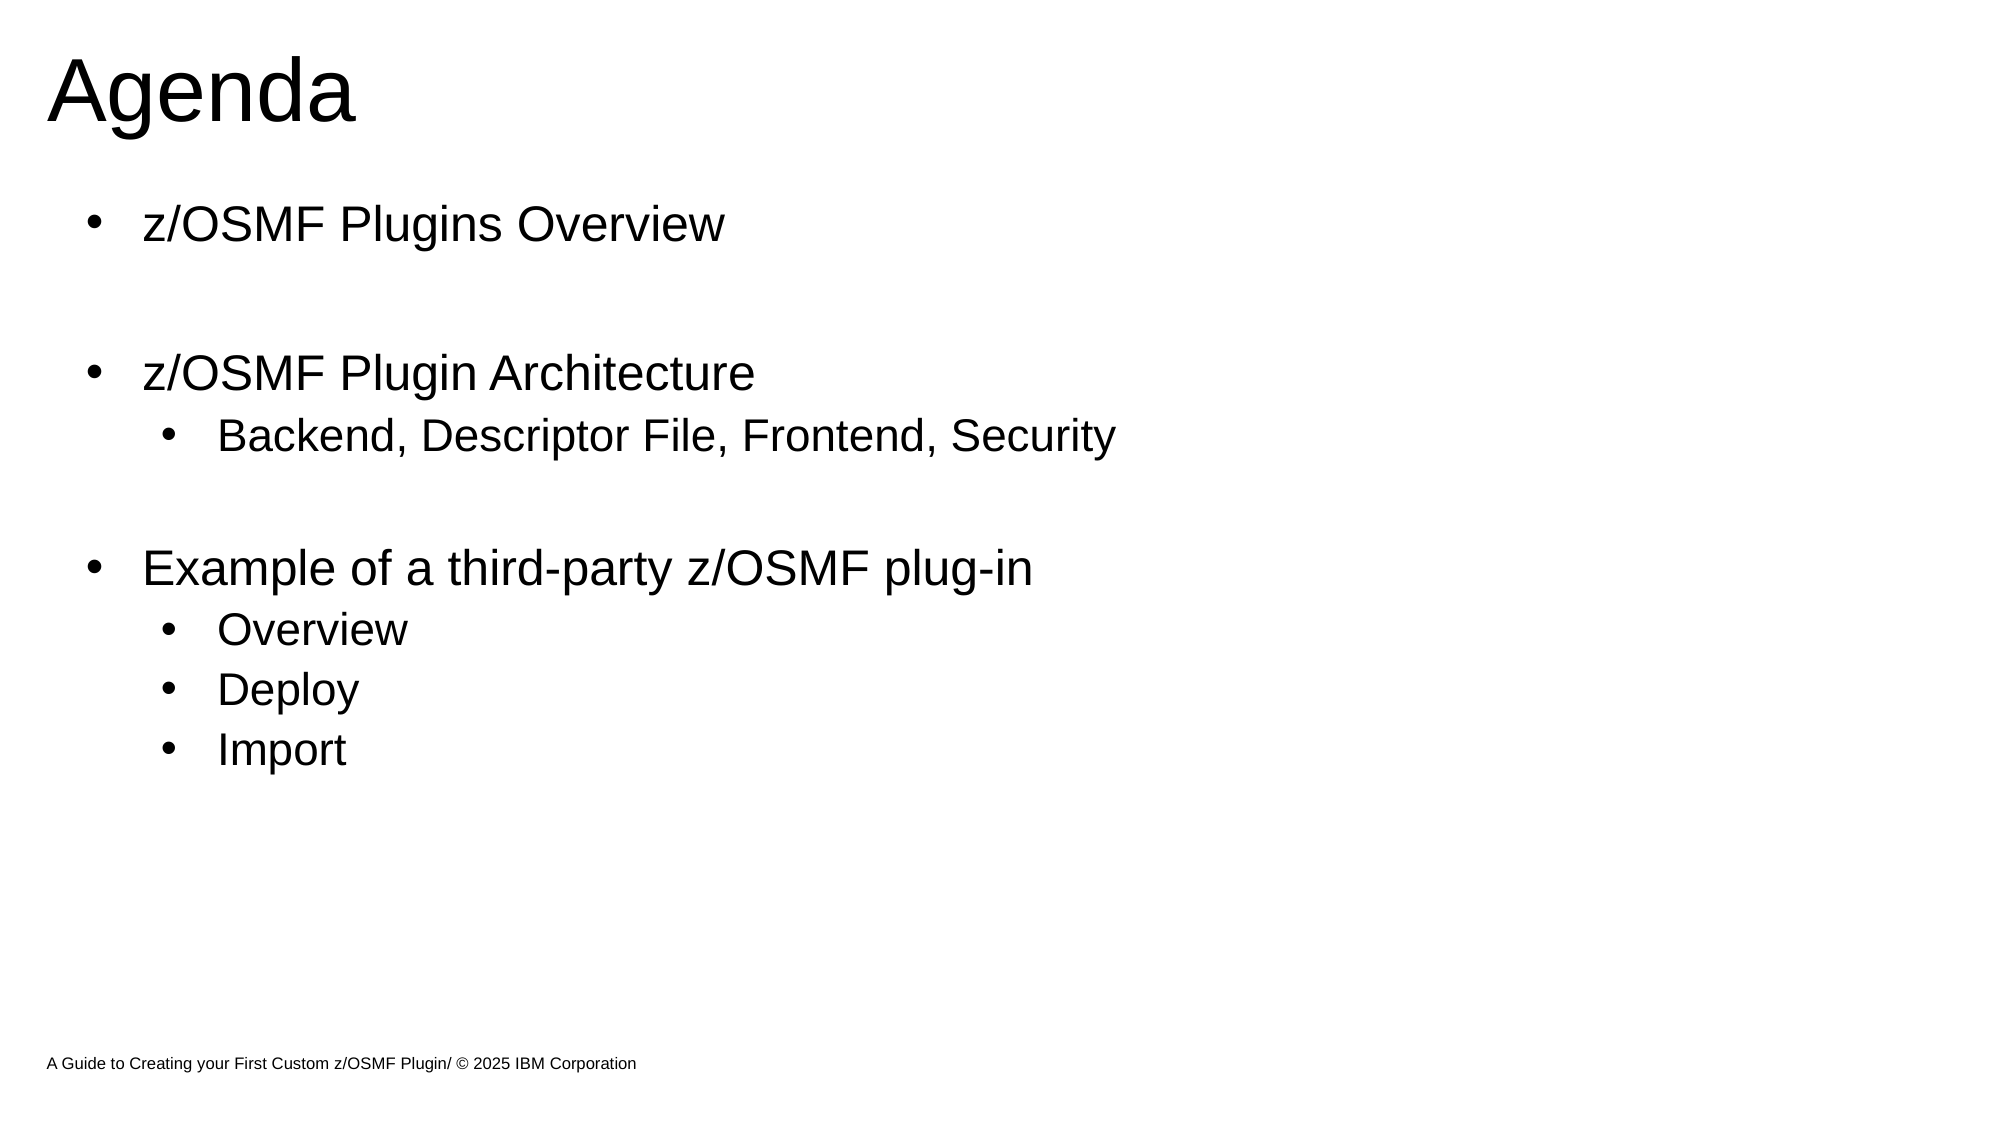

# Agenda
z/OSMF Plugins Overview

z/OSMF Plugin Architecture
Backend, Descriptor File, Frontend, Security

Example of a third-party z/OSMF plug-in
Overview
Deploy
Import

A Guide to Creating your First Custom z/OSMF Plugin/ © 2025 IBM Corporation